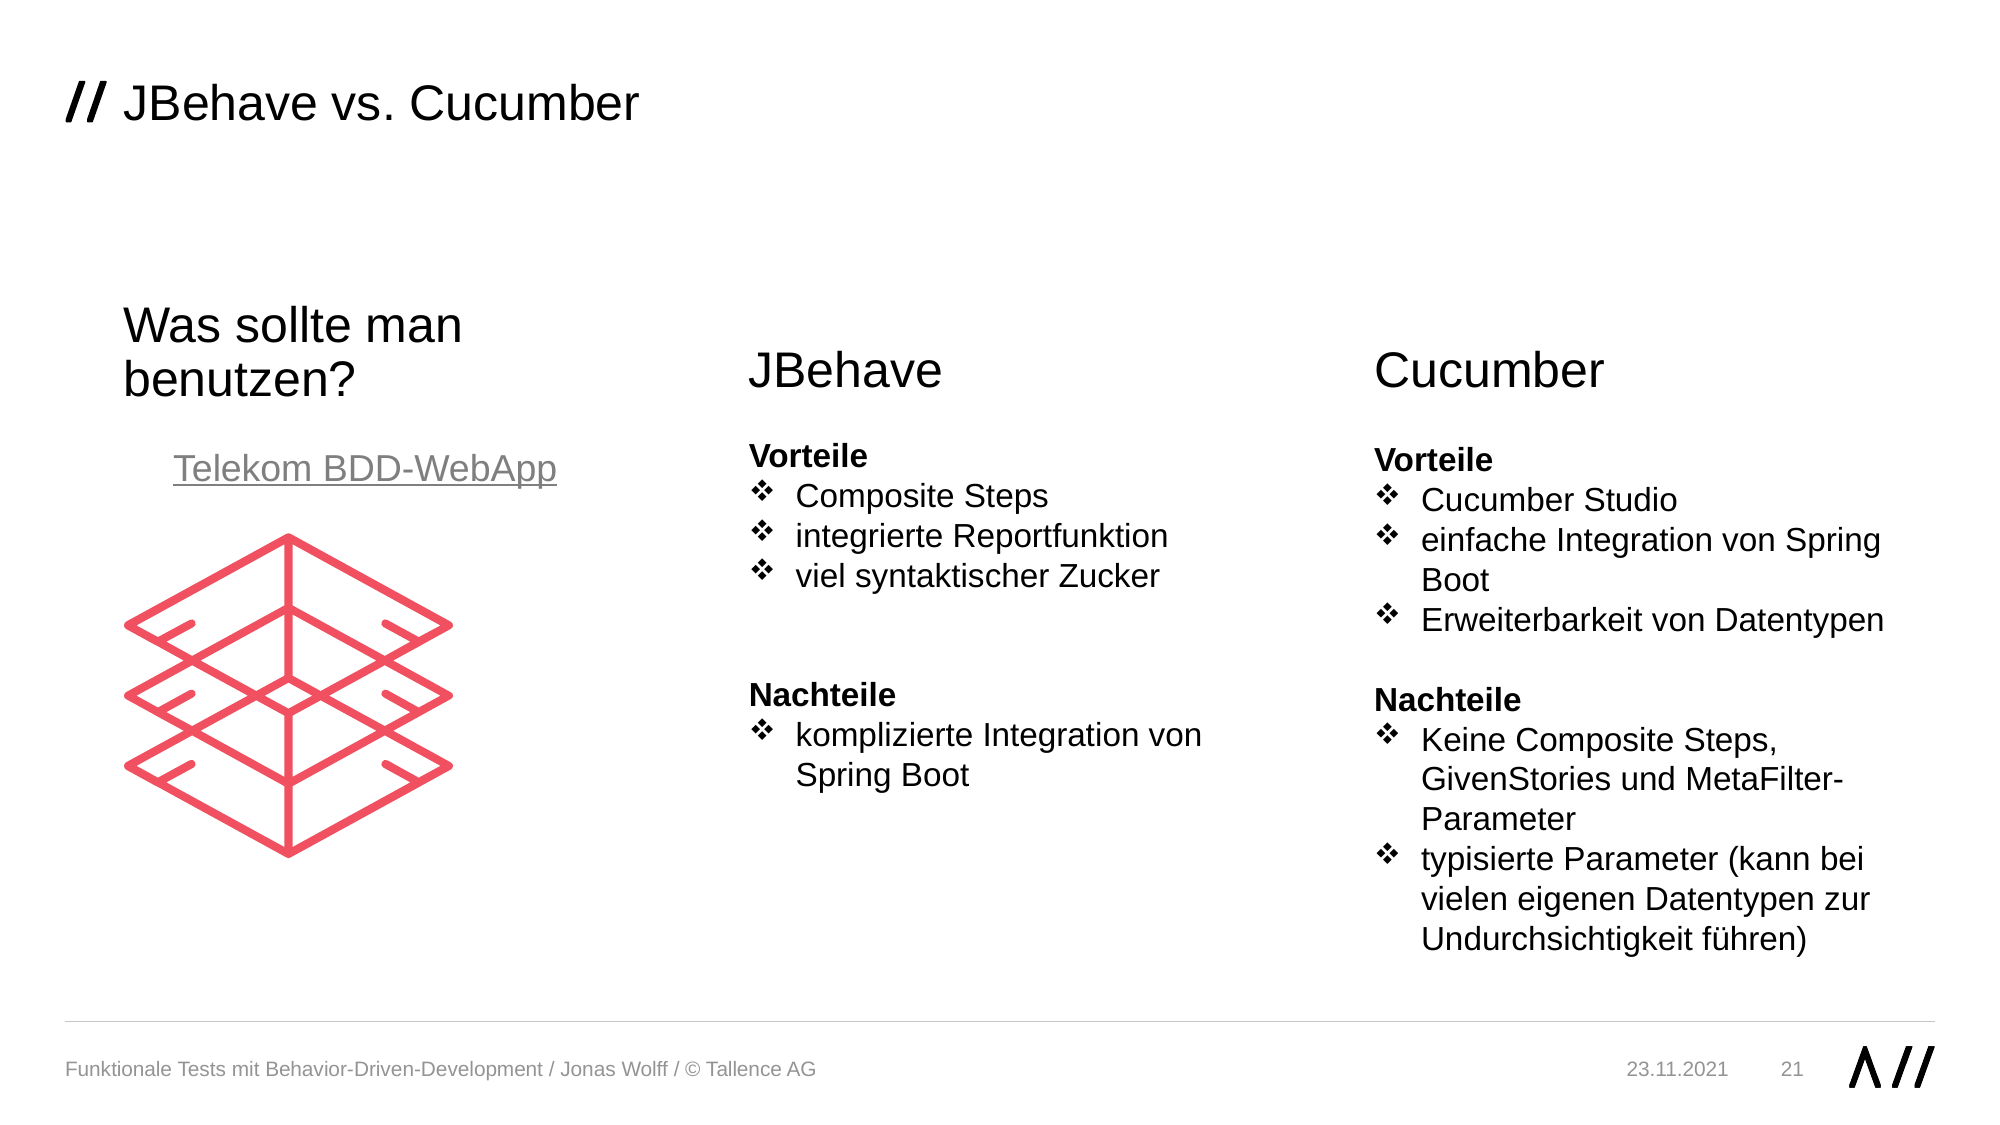

# JBehave vs. Cucumber
JBehave
Cucumber
Was sollte man benutzen?
Vorteile
Composite Steps
integrierte Reportfunktion
viel syntaktischer Zucker

Nachteile
komplizierte Integration von
Spring Boot
Vorteile
Cucumber Studio
einfache Integration von Spring Boot
Erweiterbarkeit von Datentypen

Nachteile
Keine Composite Steps, GivenStories und MetaFilter-Parameter
typisierte Parameter (kann bei vielen eigenen Datentypen zur Undurchsichtigkeit führen)
Telekom BDD-WebApp

Funktionale Tests mit Behavior-Driven-Development / Jonas Wolff / © Tallence AG
21
23.11.2021